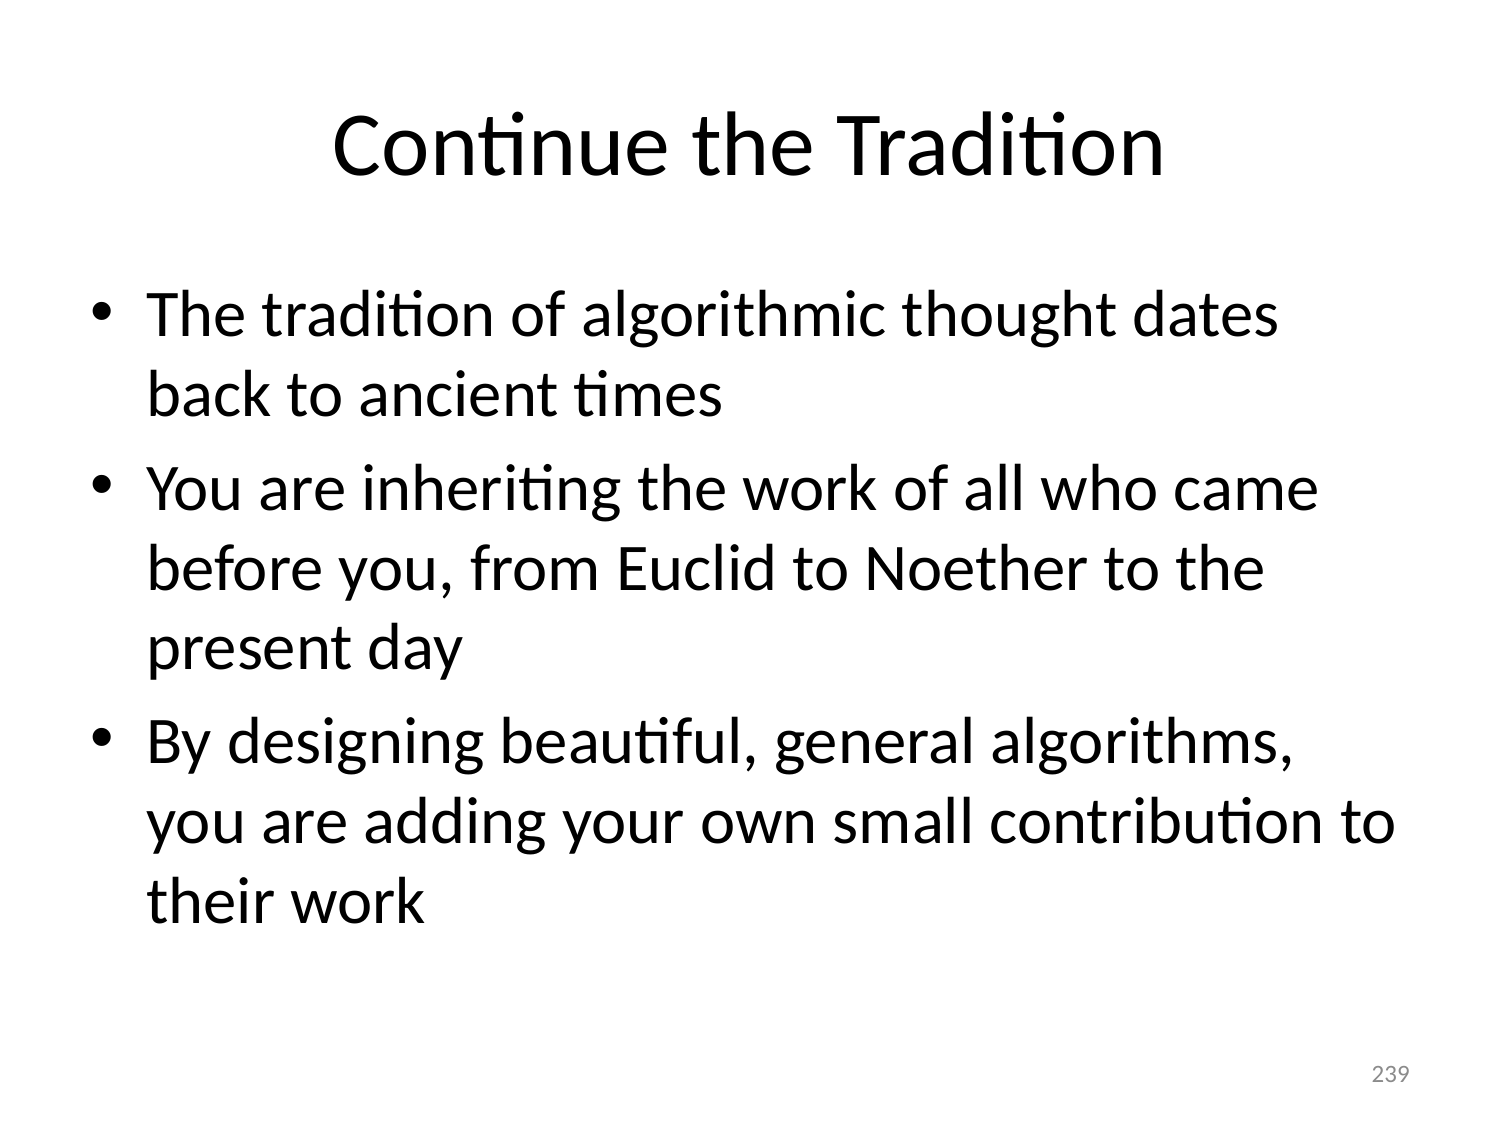

# Continue the Tradition
The tradition of algorithmic thought dates back to ancient times
You are inheriting the work of all who came before you, from Euclid to Noether to the present day
By designing beautiful, general algorithms, you are adding your own small contribution to their work
239